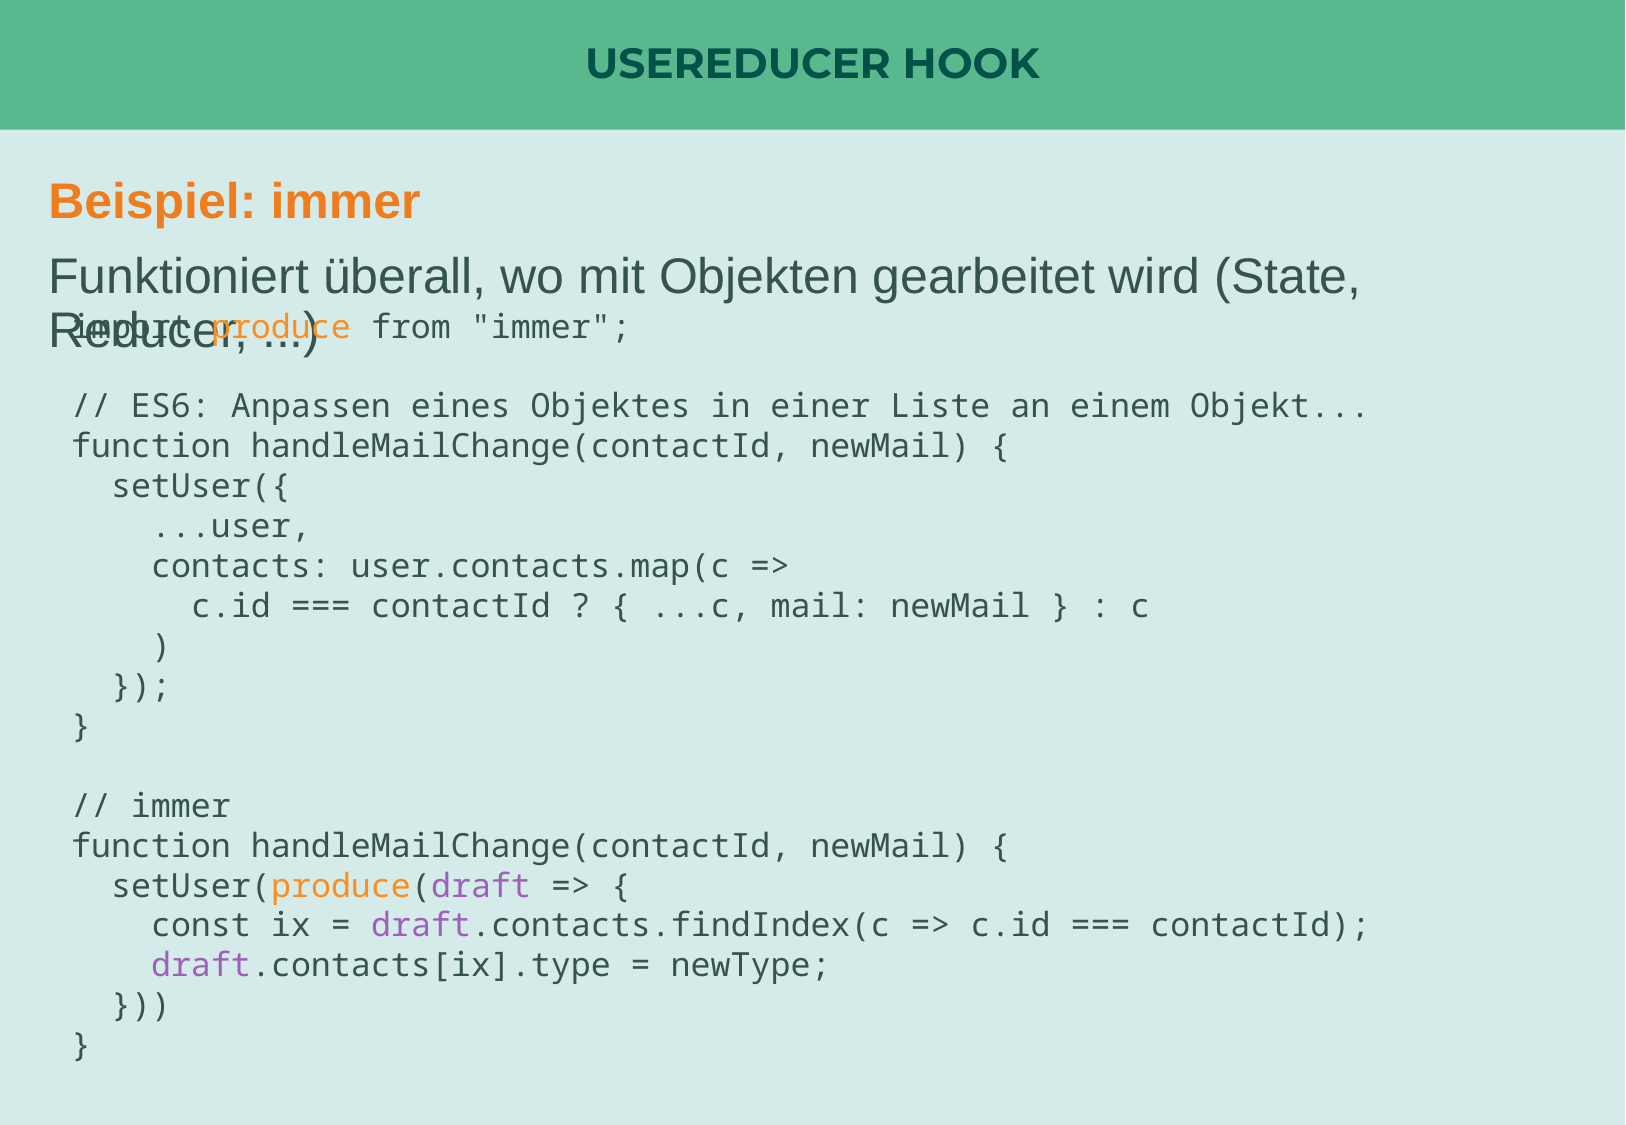

# useReducer Hook
Beispiel: immer
Funktioniert überall, wo mit Objekten gearbeitet wird (State, Reducer, ...)
import produce from "immer";

// ES6: Anpassen eines Objektes in einer Liste an einem Objekt...
function handleMailChange(contactId, newMail) {
  setUser({
    ...user,
    contacts: user.contacts.map(c =>
      c.id === contactId ? { ...c, mail: newMail } : c
    )
  });
}

// immer
function handleMailChange(contactId, newMail) {
  setUser(produce(draft => {
    const ix = draft.contacts.findIndex(c => c.id === contactId);
    draft.contacts[ix].type = newType;
  }))
}
Beispiel: ChatPage oder Tabs

Beispiel: UserStatsPage für fetch ?